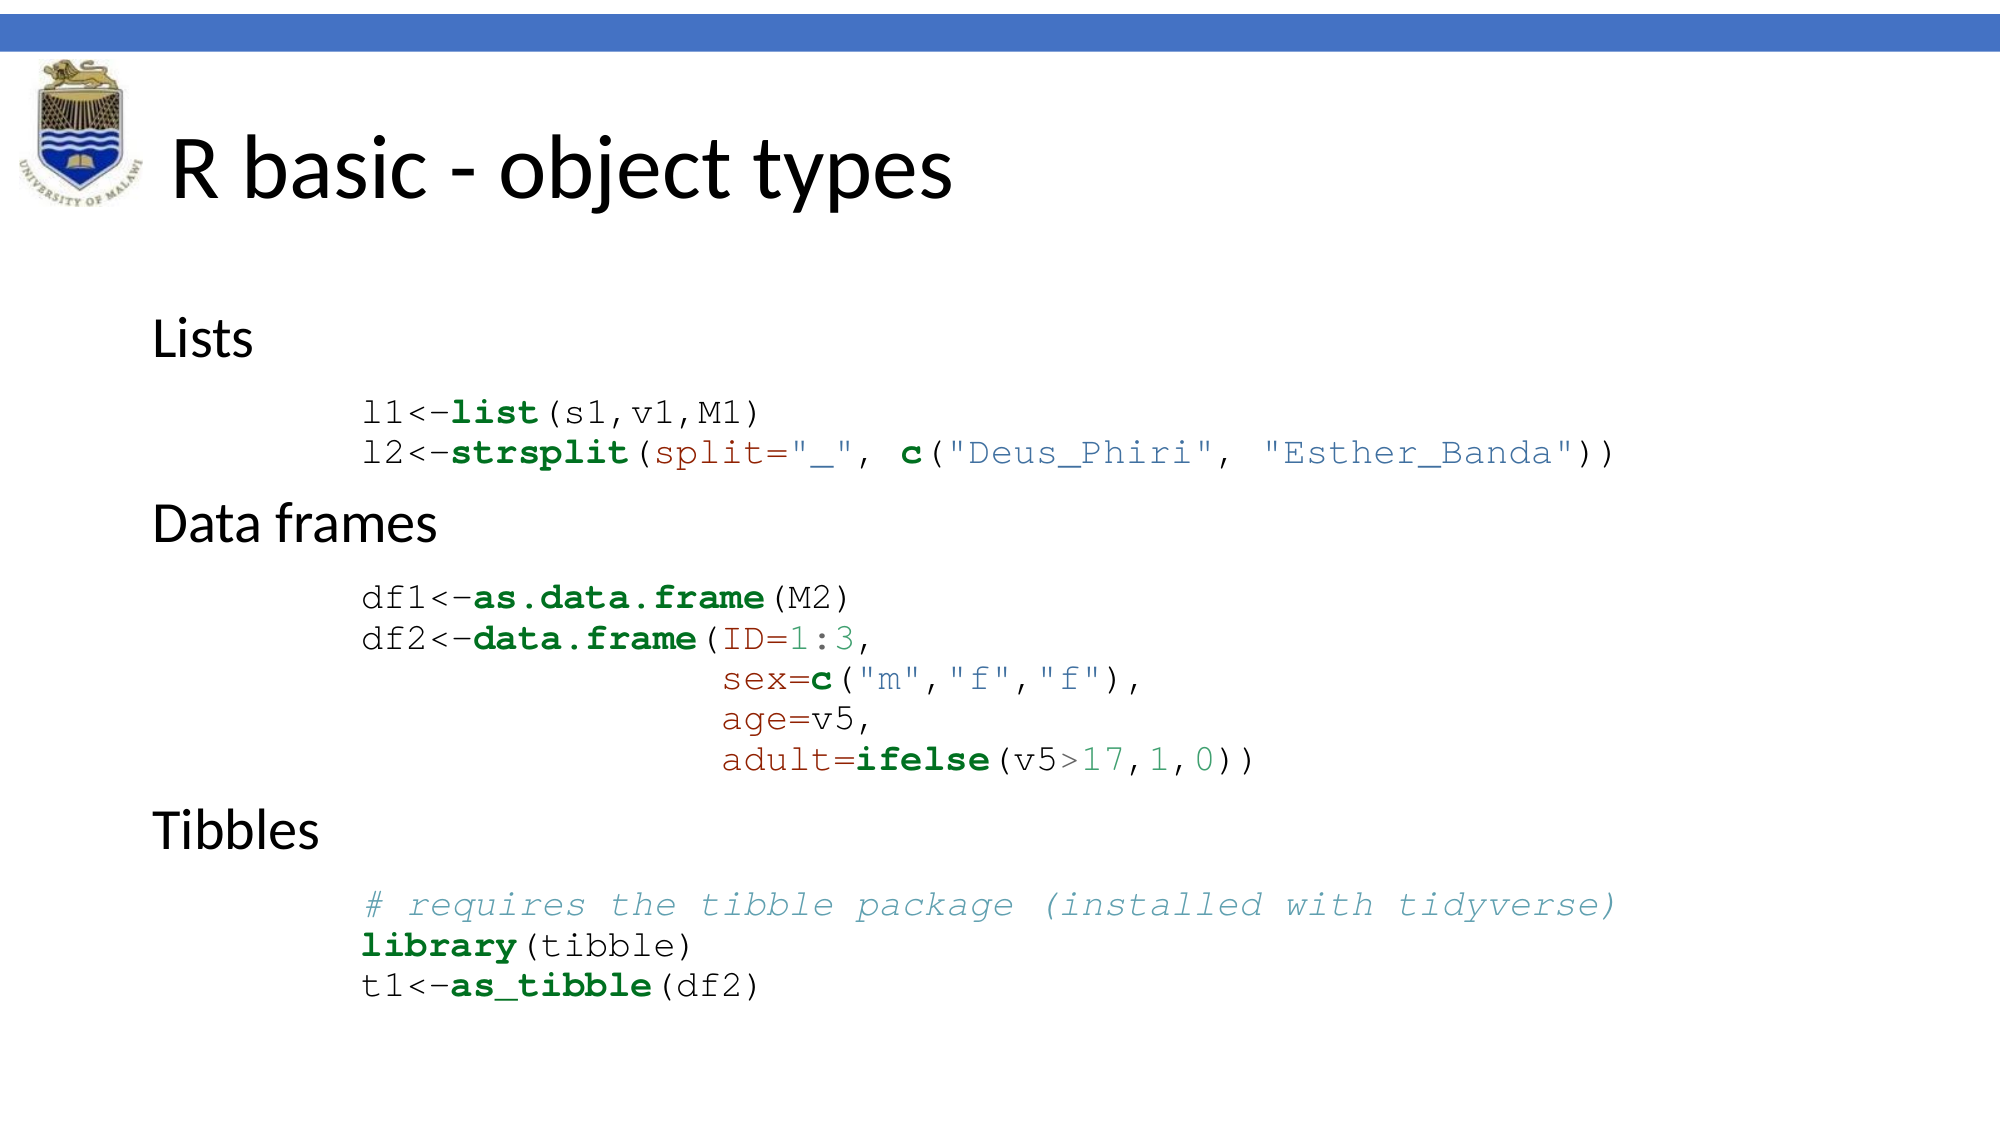

# R basic - object types
Lists
l1<-list(s1,v1,M1)
l2<-strsplit(split="_", c("Deus_Phiri", "Esther_Banda"))
Data frames
df1<-as.data.frame(M2)
df2<-data.frame(ID=1:3,
                sex=c("m","f","f"),
                age=v5,
                adult=ifelse(v5>17,1,0))
Tibbles
# requires the tibble package (installed with tidyverse) library(tibble) t1<-as_tibble(df2)